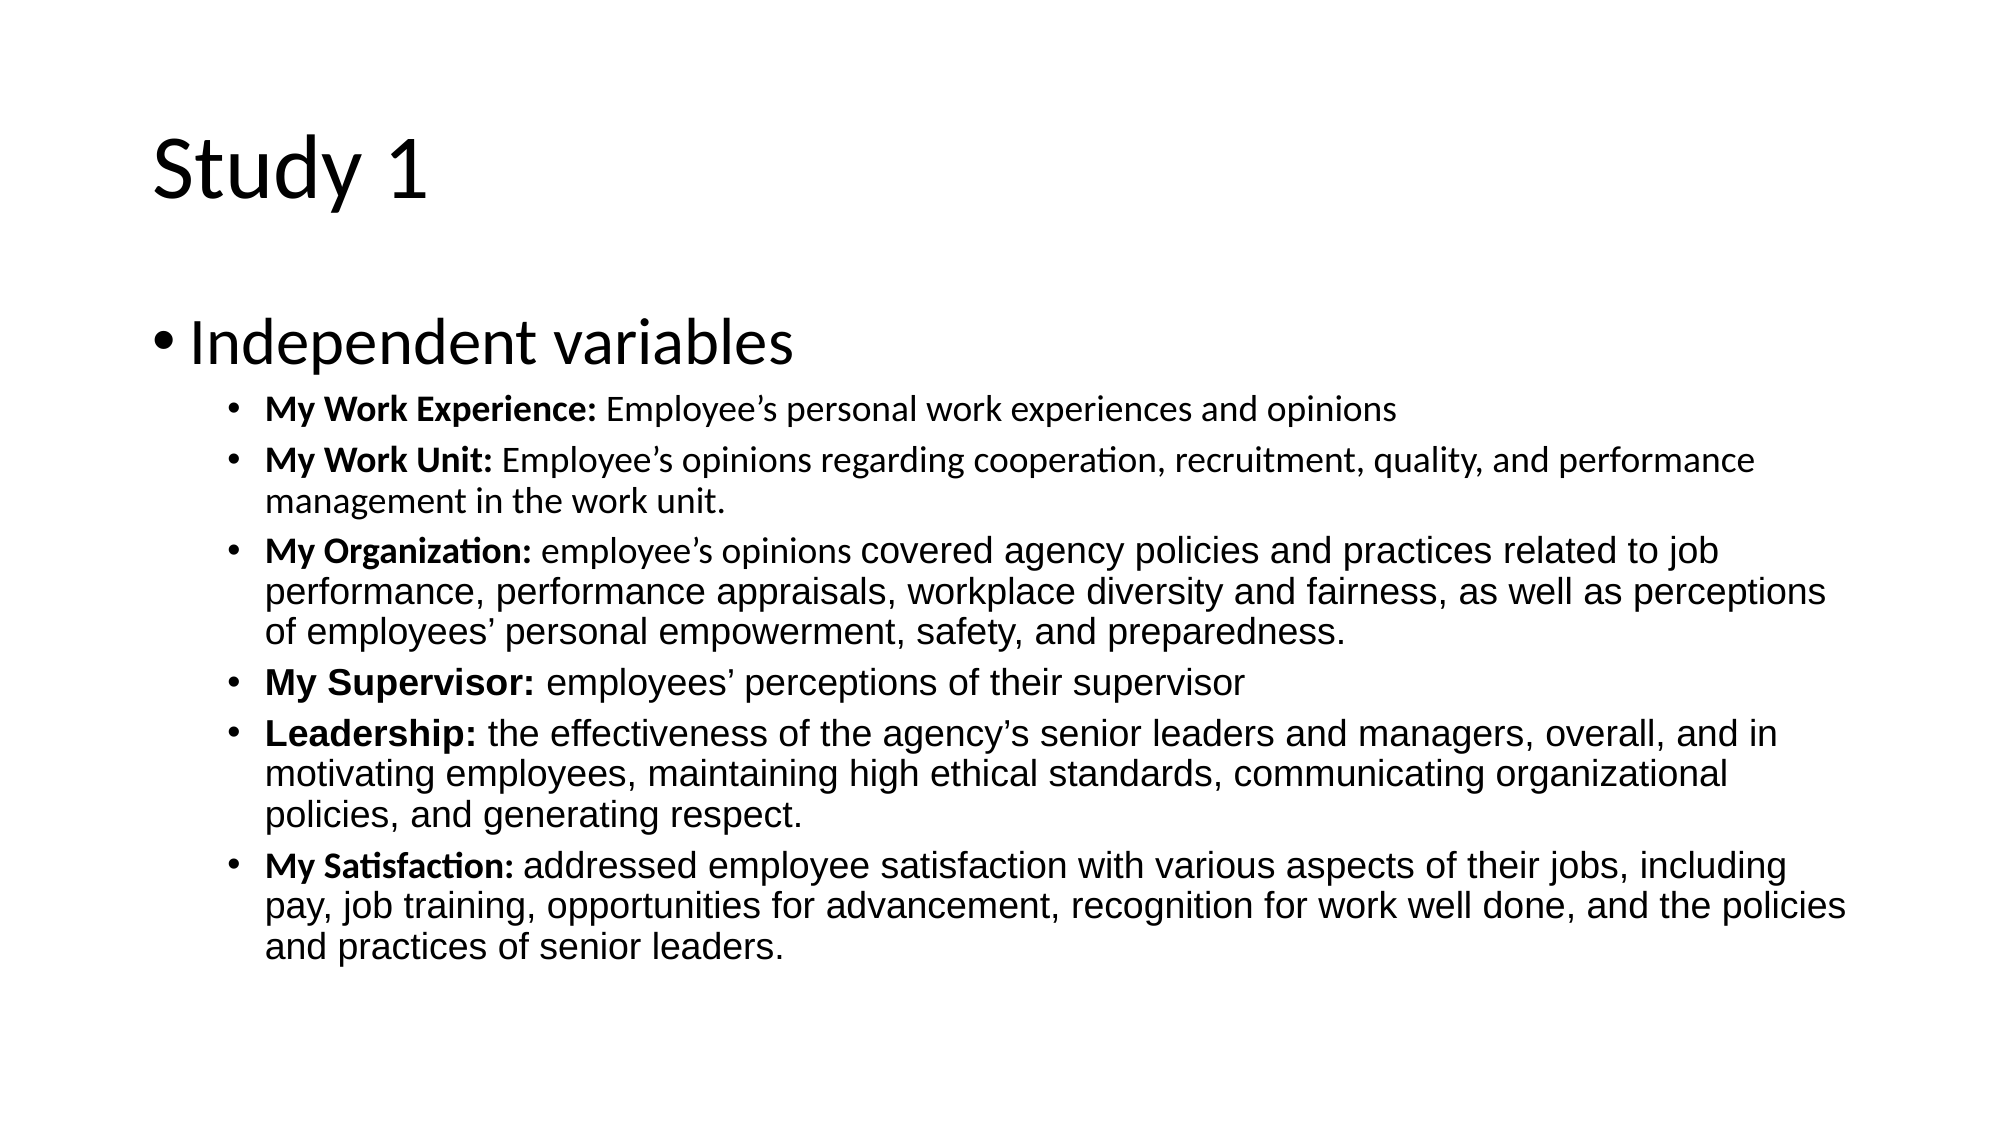

# Study 1
Independent variables
My Work Experience: Employee’s personal work experiences and opinions
My Work Unit: Employee’s opinions regarding cooperation, recruitment, quality, and performance management in the work unit.
My Organization: employee’s opinions covered agency policies and practices related to job performance, performance appraisals, workplace diversity and fairness, as well as perceptions of employees’ personal empowerment, safety, and preparedness.
My Supervisor: employees’ perceptions of their supervisor
Leadership: the effectiveness of the agency’s senior leaders and managers, overall, and in motivating employees, maintaining high ethical standards, communicating organizational policies, and generating respect.
My Satisfaction: addressed employee satisfaction with various aspects of their jobs, including pay, job training, opportunities for advancement, recognition for work well done, and the policies and practices of senior leaders.